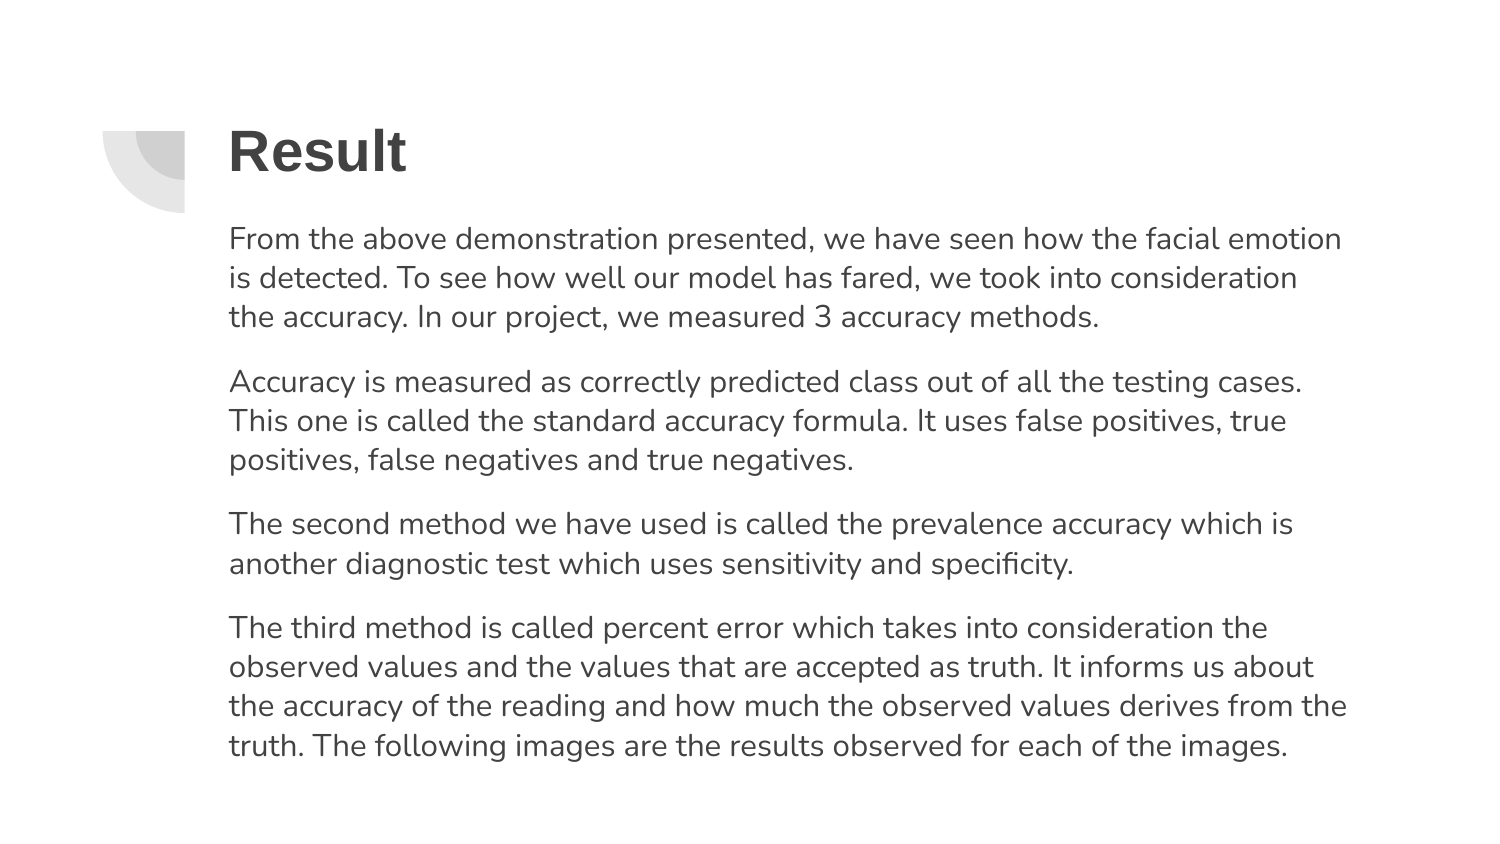

# Result
From the above demonstration presented, we have seen how the facial emotion is detected. To see how well our model has fared, we took into consideration the accuracy. In our project, we measured 3 accuracy methods.
Accuracy is measured as correctly predicted class out of all the testing cases. This one is called the standard accuracy formula. It uses false positives, true positives, false negatives and true negatives.
The second method we have used is called the prevalence accuracy which is another diagnostic test which uses sensitivity and specificity.
The third method is called percent error which takes into consideration the observed values and the values that are accepted as truth. It informs us about the accuracy of the reading and how much the observed values derives from the truth. The following images are the results observed for each of the images.